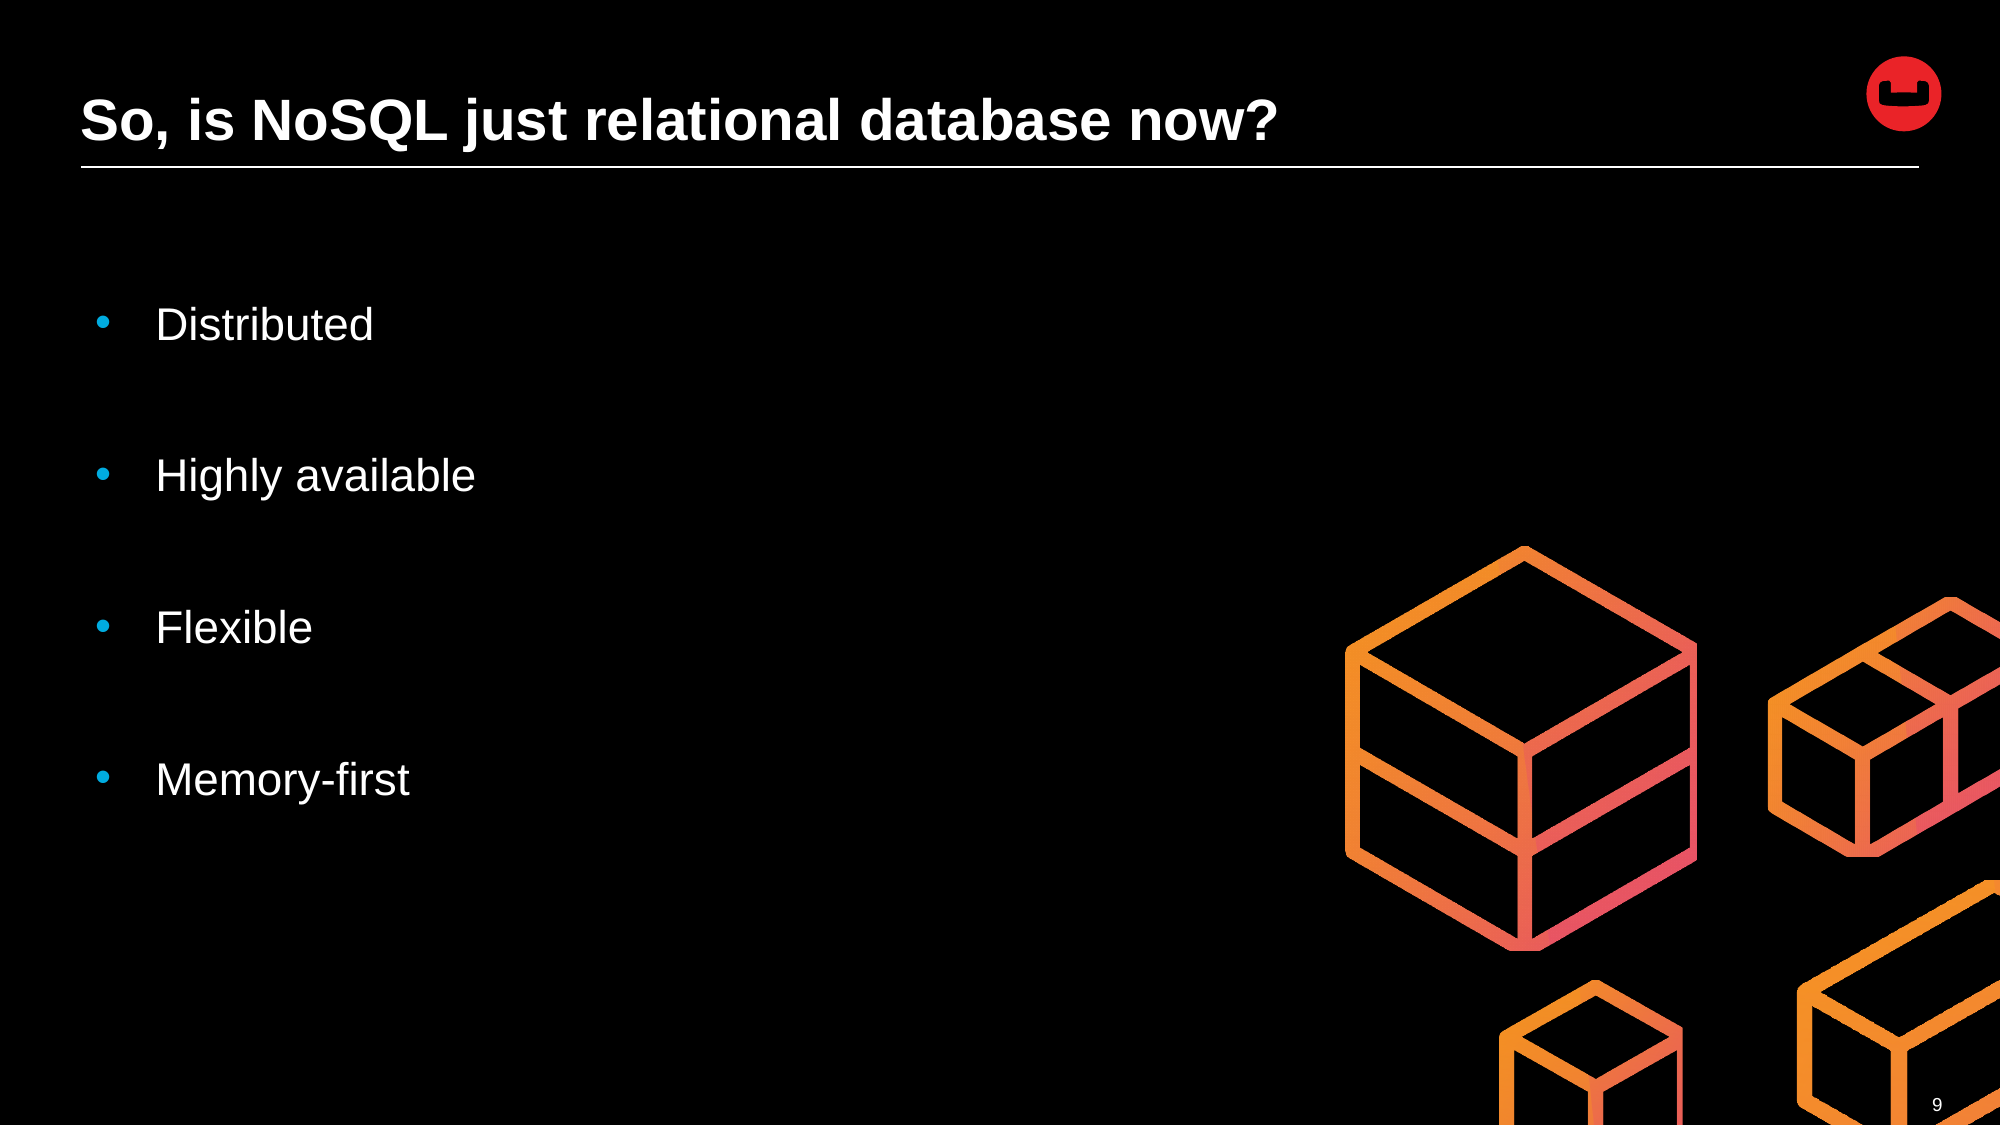

# So, is NoSQL just relational database now?

Distributed

Highly available

Flexible

Memory-first